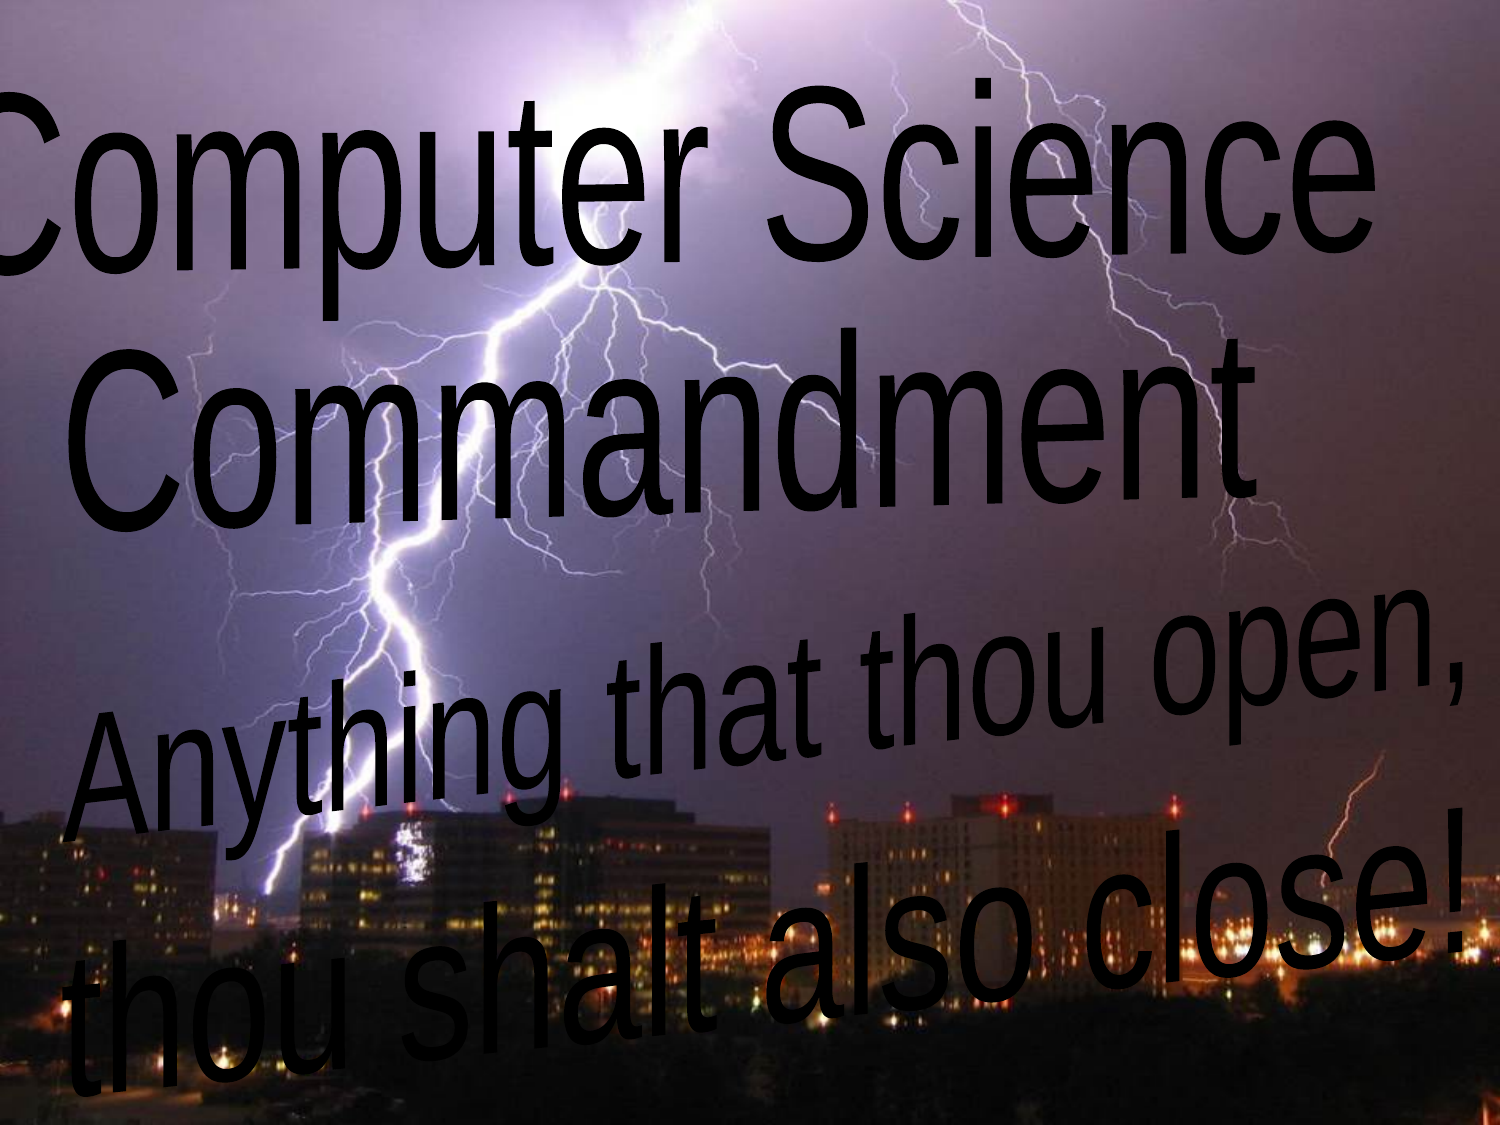

Computer Science
Commandment
Anything that thou open,
   thou shalt also close!